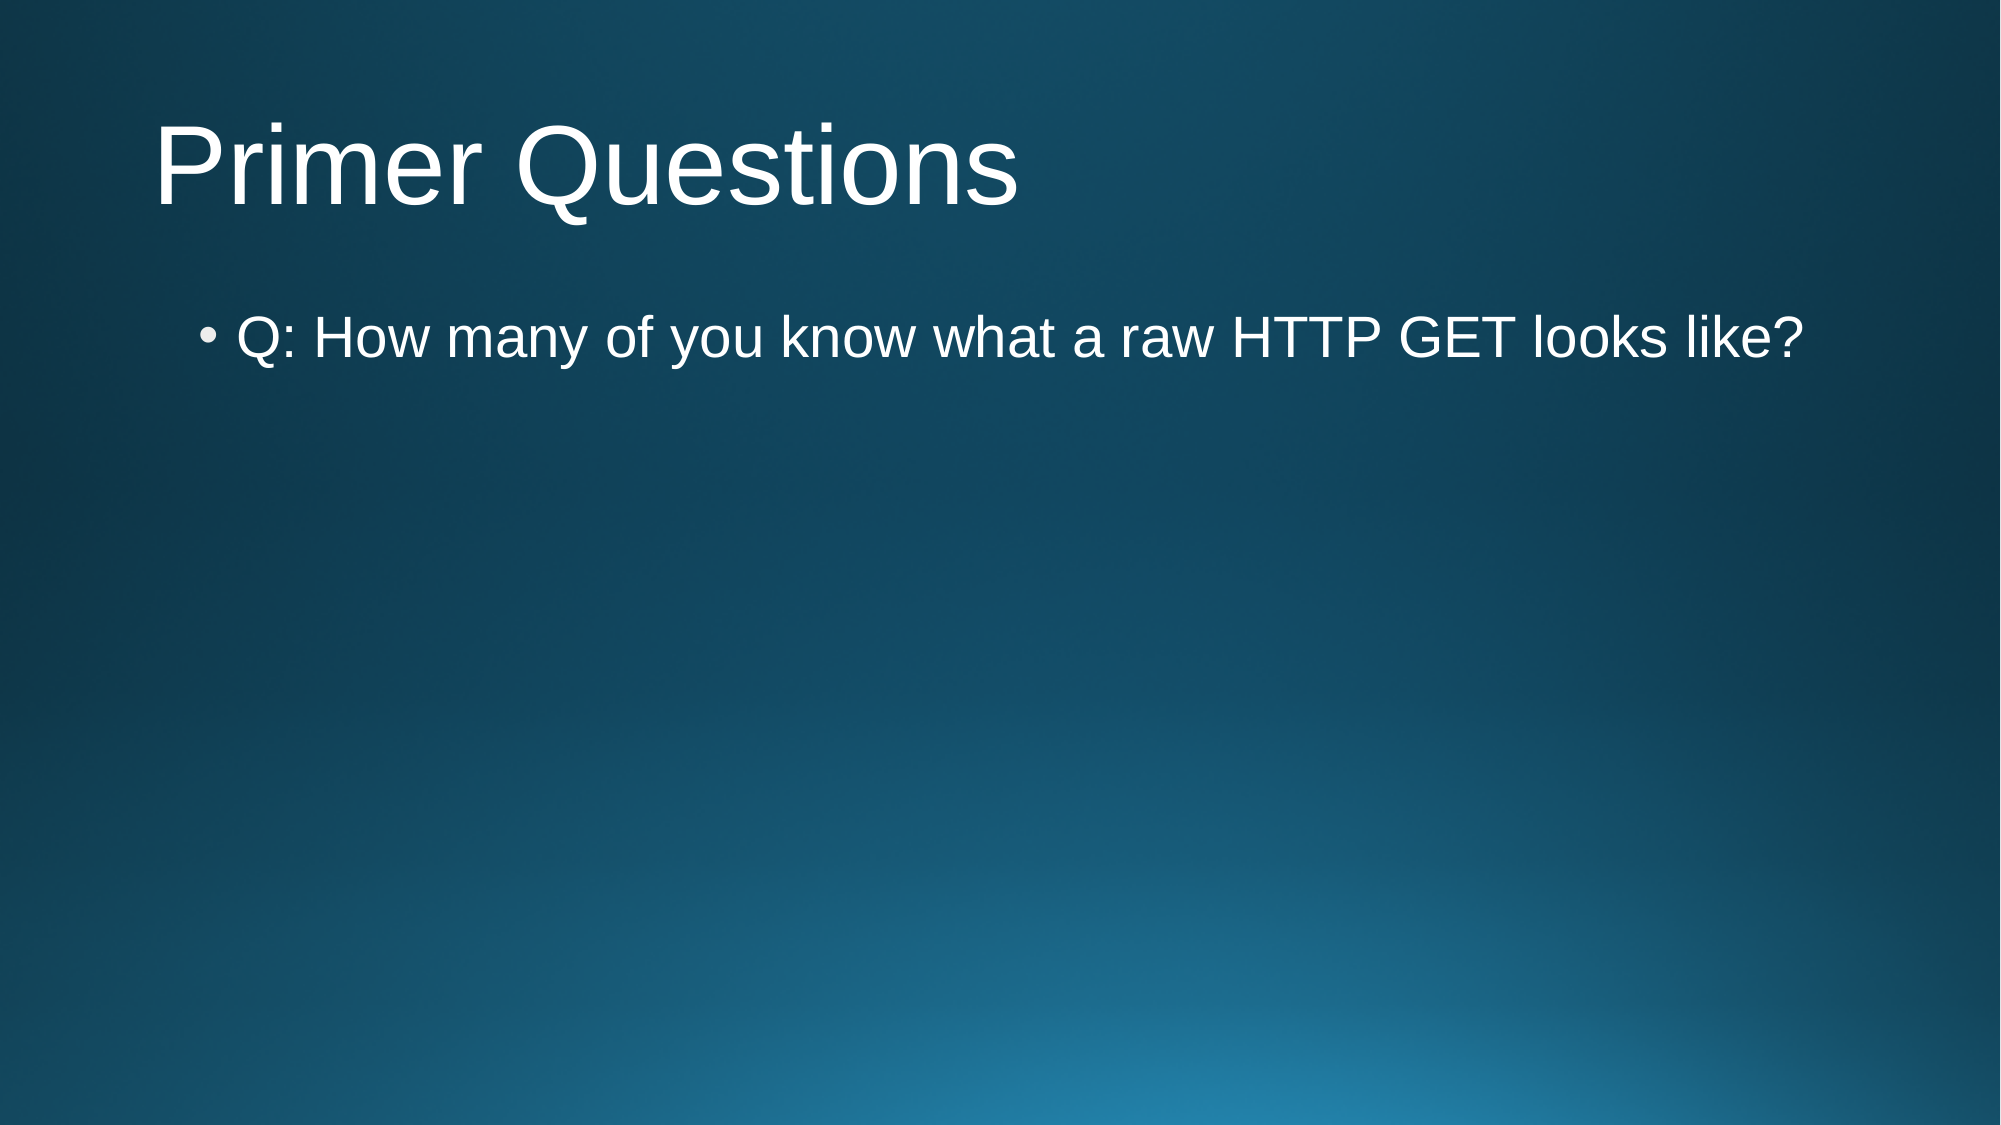

# Primer Questions
Q: How many of you know what a raw HTTP GET looks like?